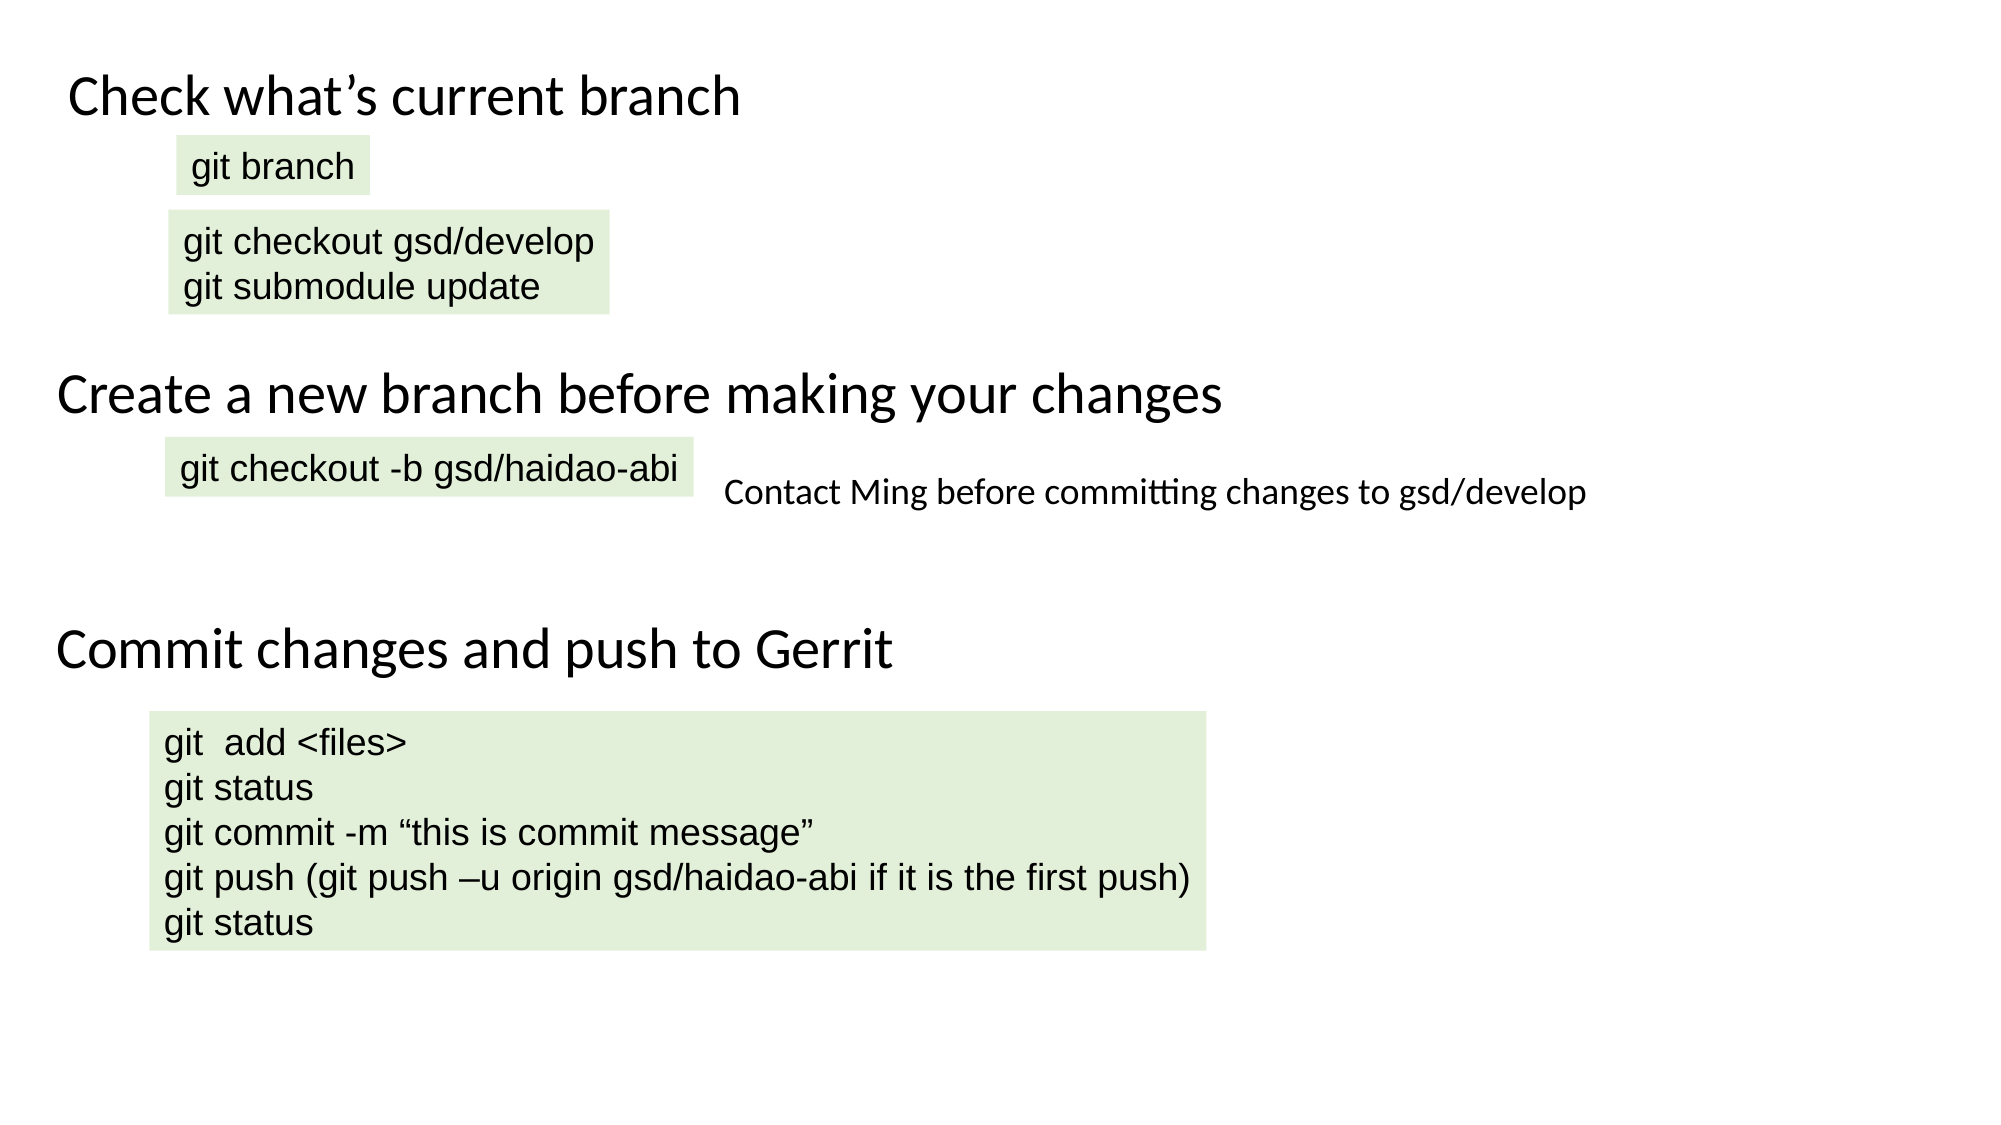

Check what’s current branch
git branch
git checkout gsd/develop
git submodule update
Create a new branch before making your changes
git checkout -b gsd/haidao-abi
Contact Ming before committing changes to gsd/develop
Commit changes and push to Gerrit
git  add <files>
git status
git commit -m “this is commit message”
git push (git push –u origin gsd/haidao-abi if it is the first push)
git status